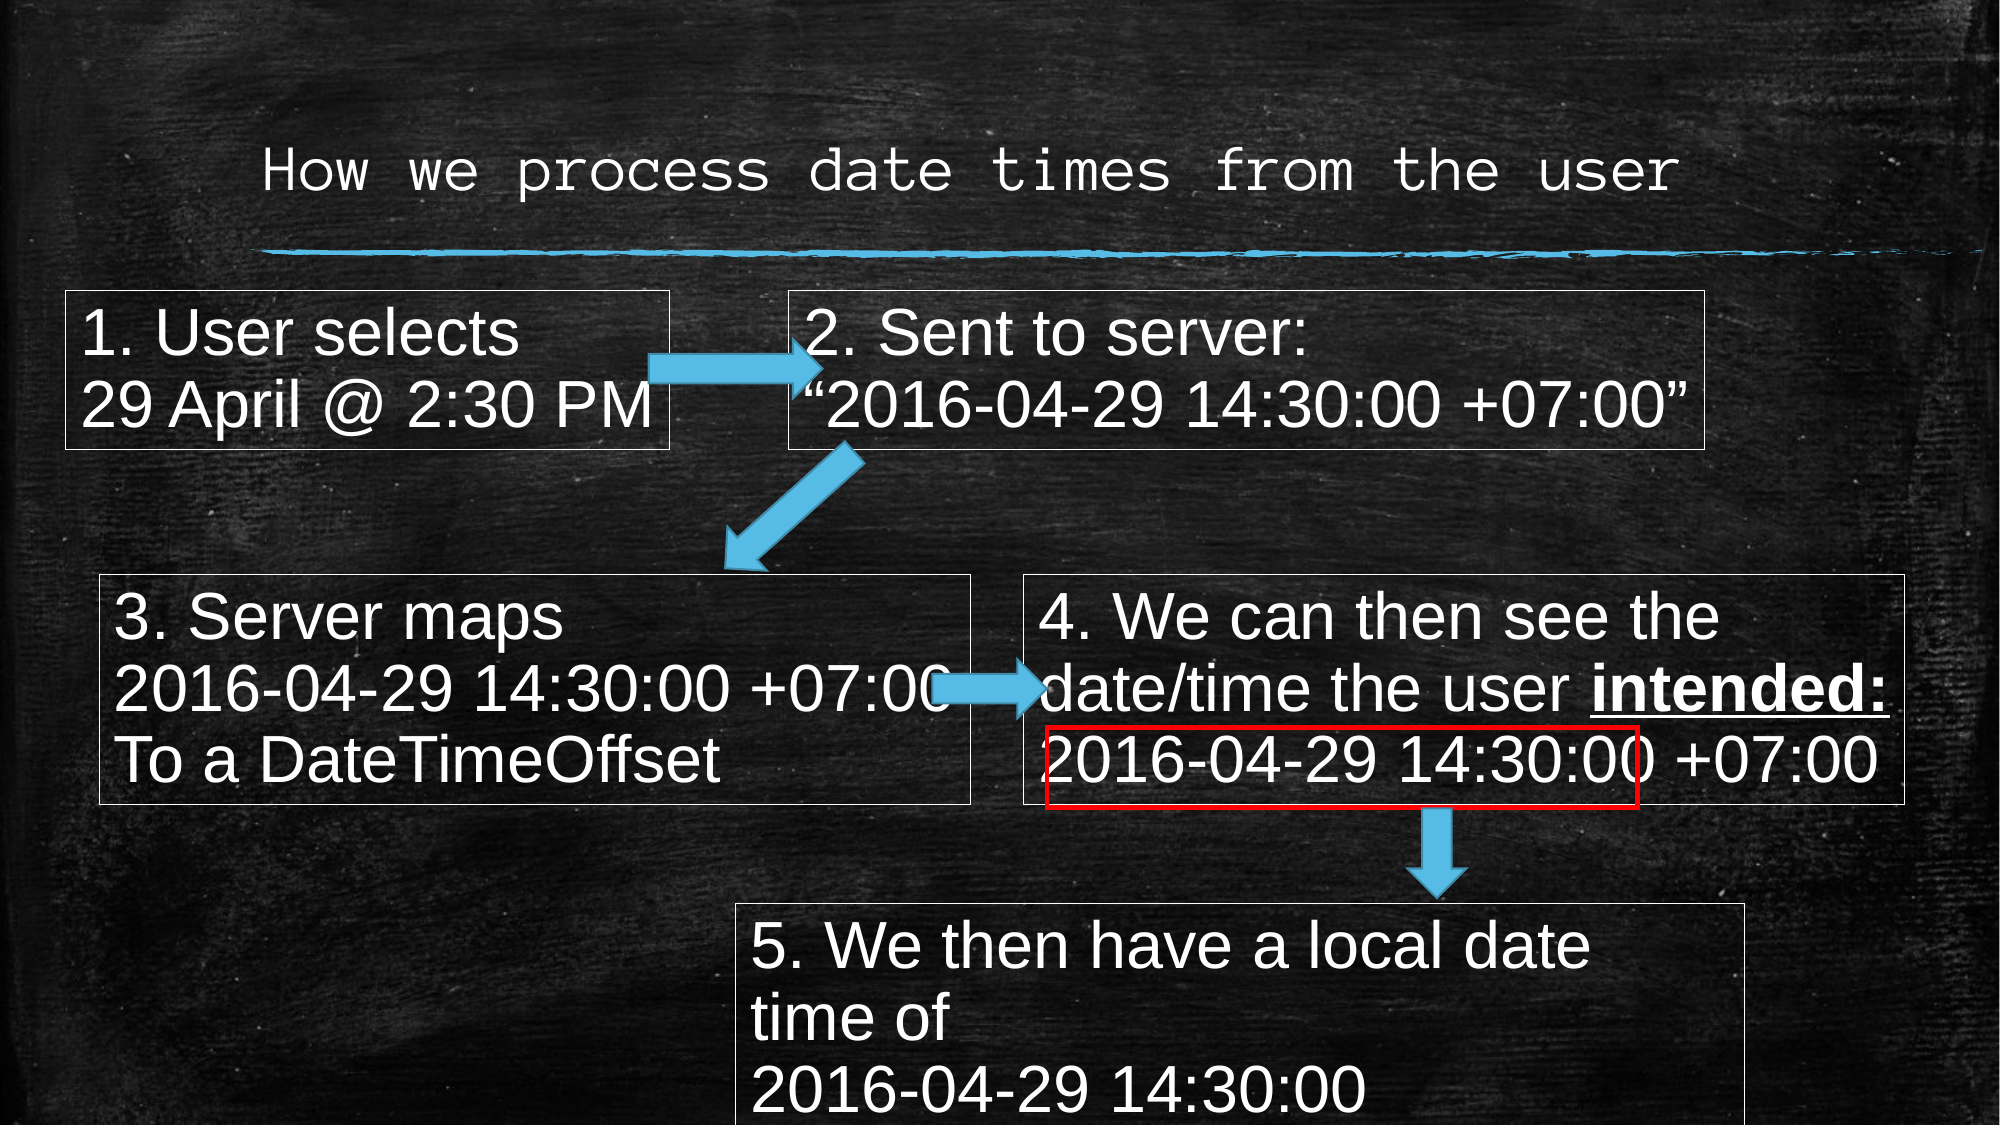

# How we process date times from the user
1. User selects
29 April @ 2:30 PM
2. Sent to server:
“2016-04-29 14:30:00 +07:00”

3. Server maps
2016-04-29 14:30:00 +07:00
To a DateTimeOffset
4. We can then see the
date/time the user intended:
2016-04-29 14:30:00 +07:00

5. We then have a local date time of
2016-04-29 14:30:00